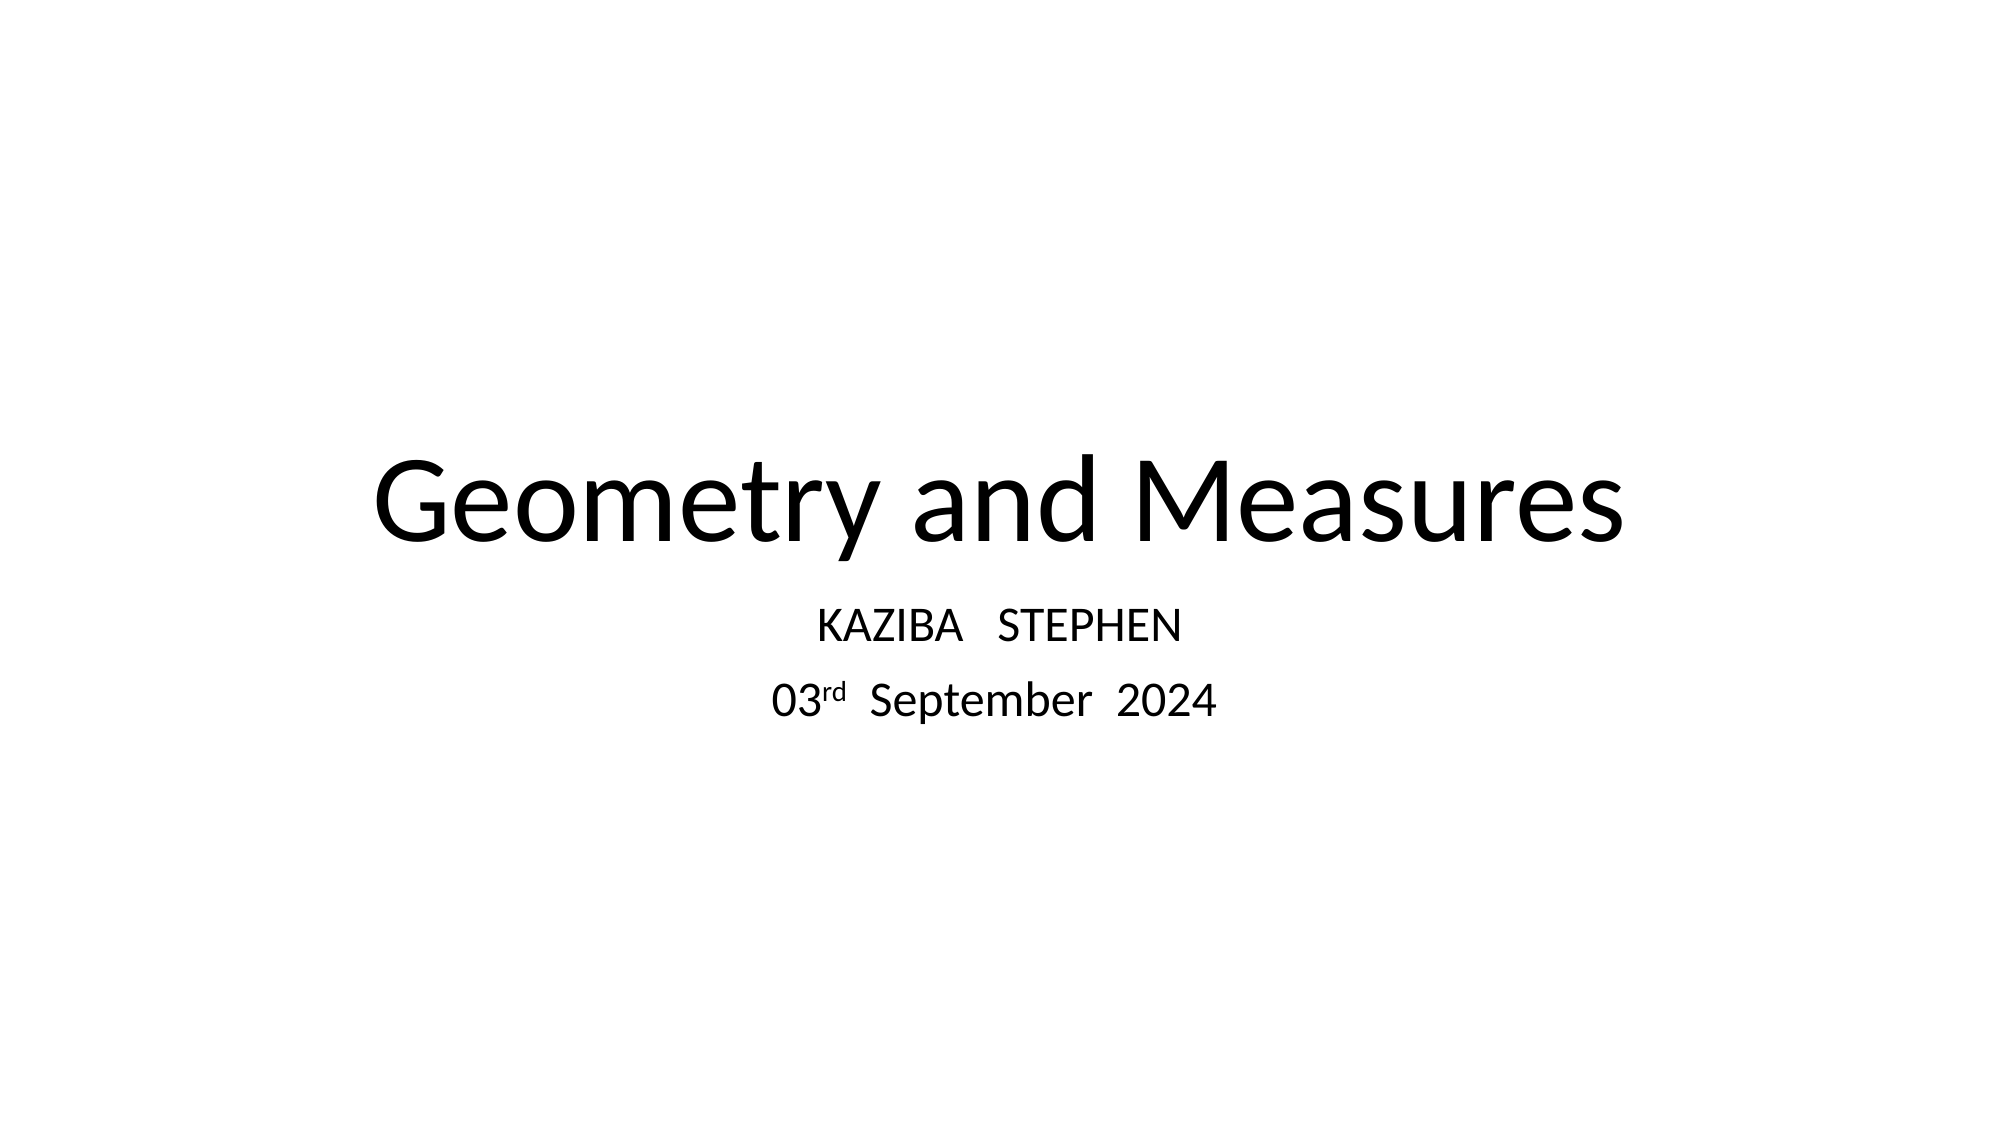

# Geometry and Measures
KAZIBA   STEPHEN
03rd  September  2024